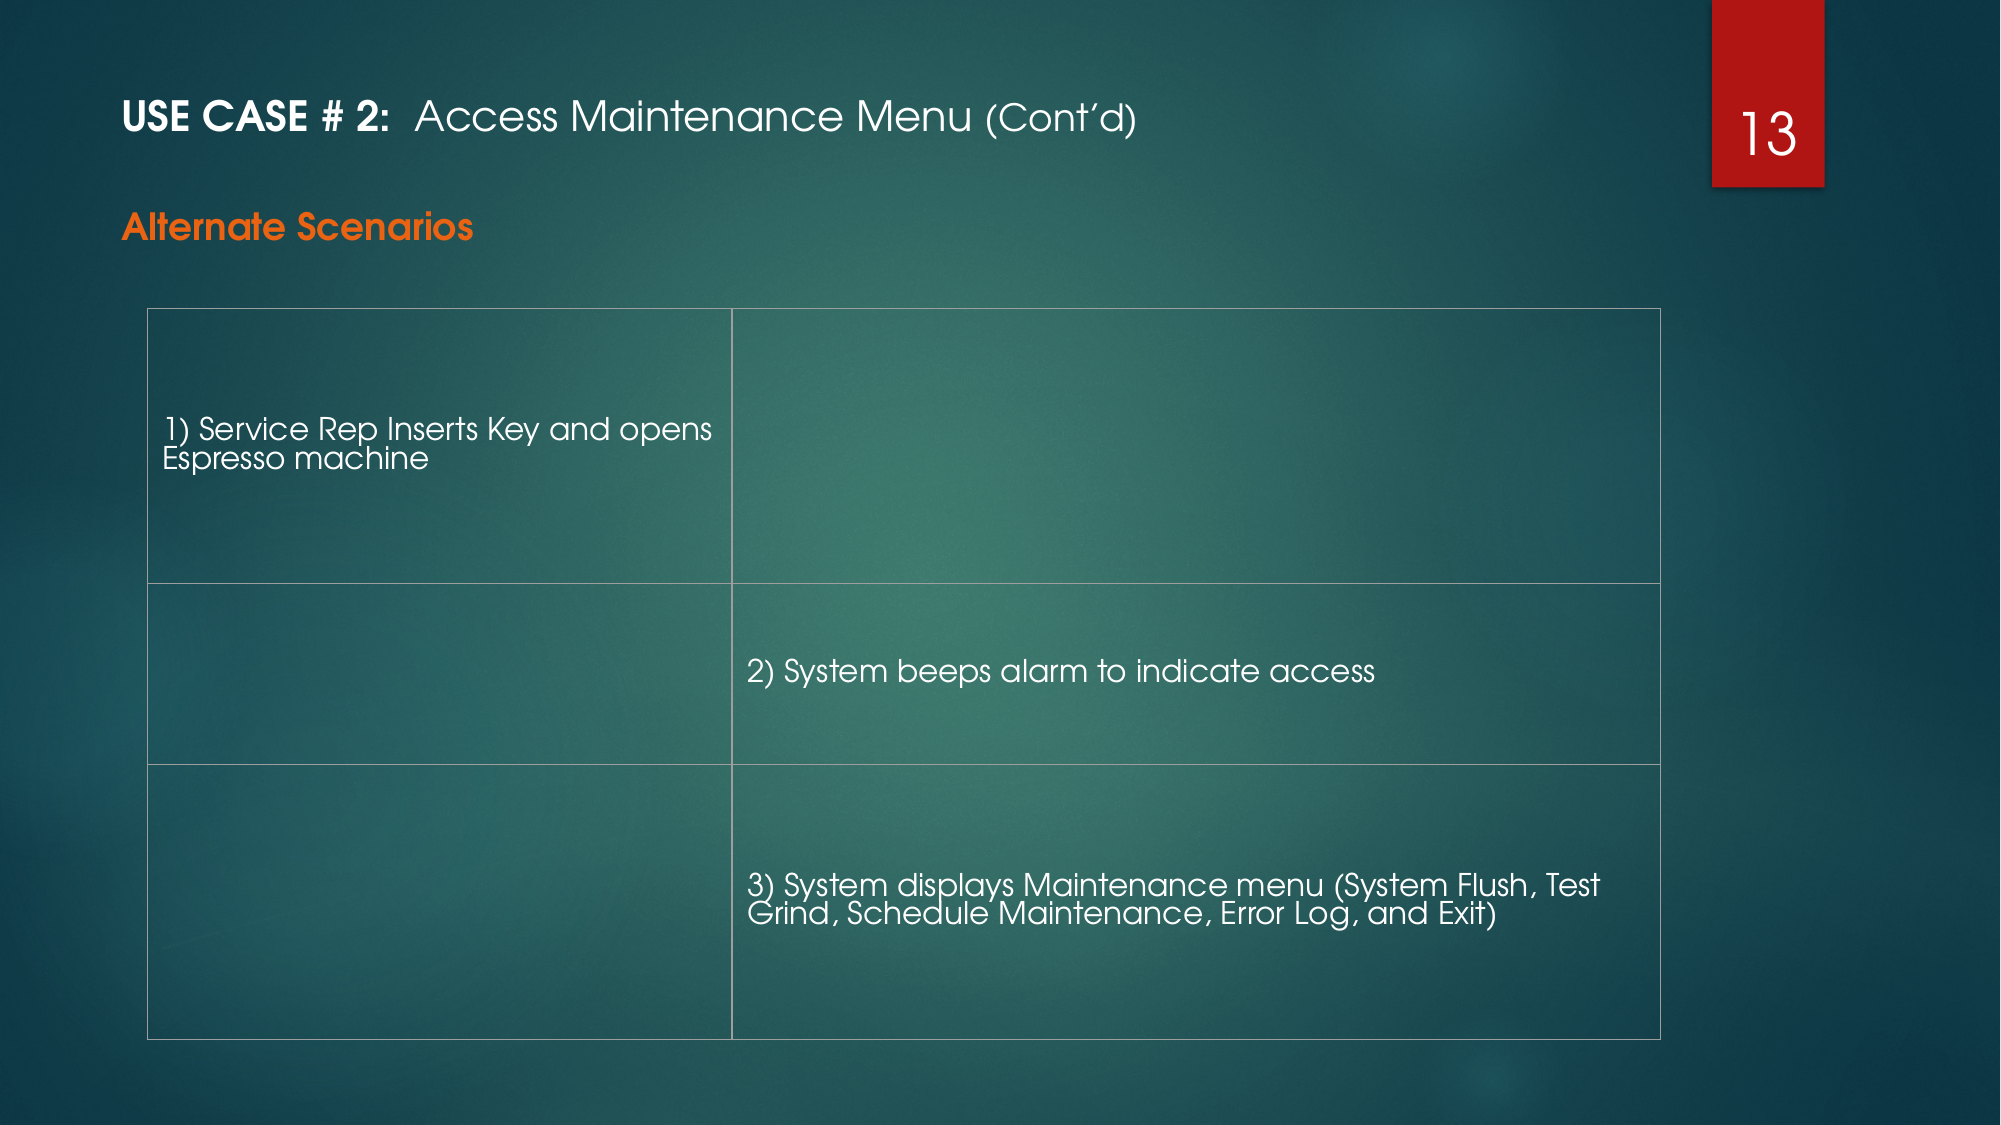

13
# USE CASE # 2:  Access Maintenance Menu (Cont’d)

Alternate Scenarios
| 1) Service Rep Inserts Key and opens Espresso machine |  |
| --- | --- |
|  | 2) System beeps alarm to indicate access |
|  | 3) System displays Maintenance menu (System Flush, Test Grind, Schedule Maintenance, Error Log, and Exit) |